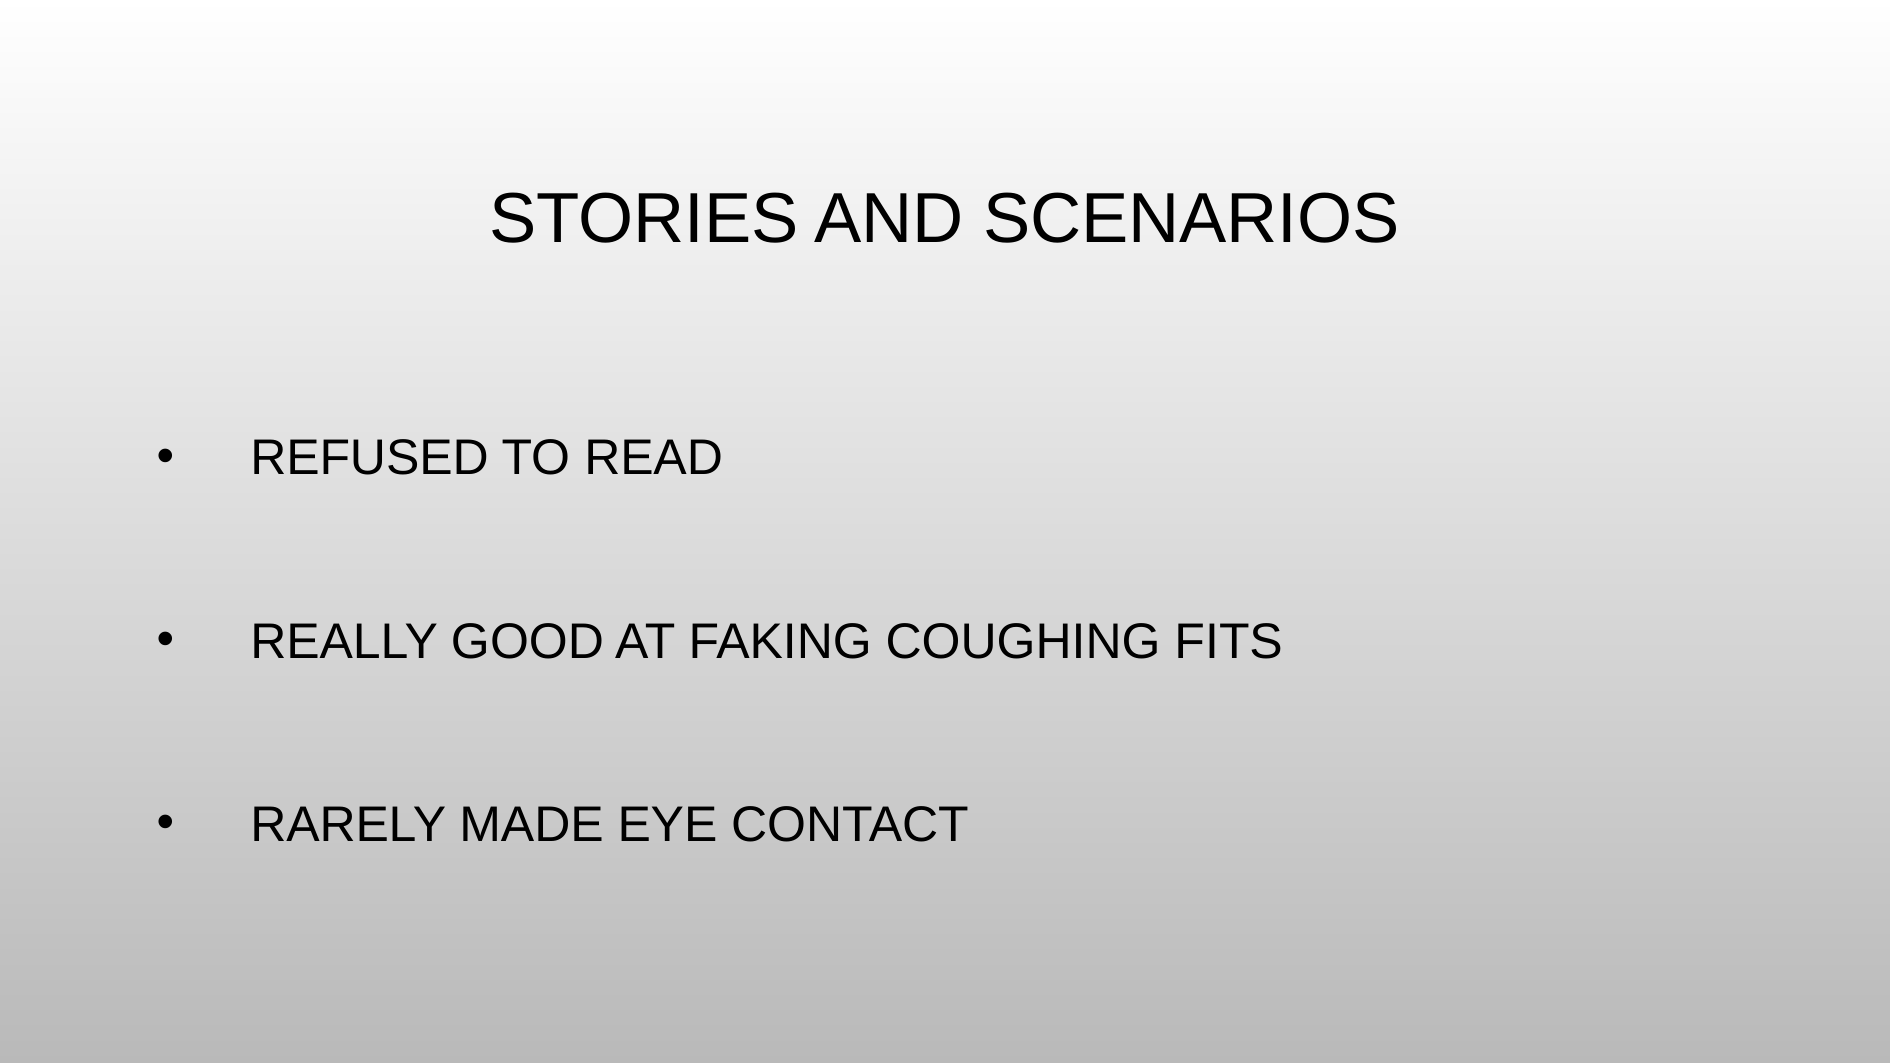

# Stories and Scenarios
Refused to read

Really good at faking coughing fits

Rarely made eye contact